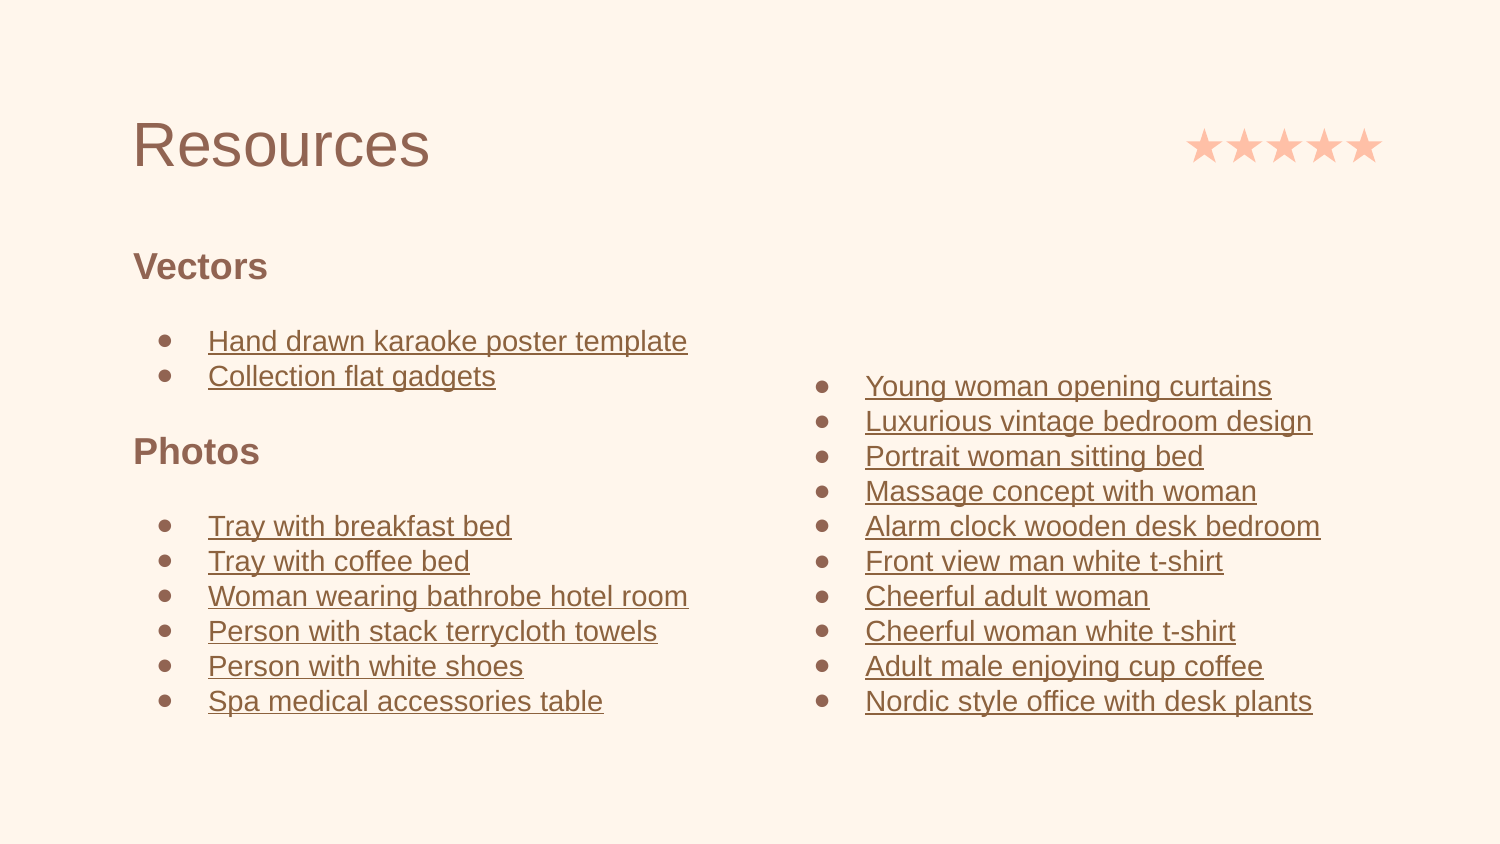

# Resources
Vectors

Hand drawn karaoke poster template
Collection flat gadgets

Photos

Tray with breakfast bed
Tray with coffee bed
Woman wearing bathrobe hotel room
Person with stack terrycloth towels
Person with white shoes
Spa medical accessories table

Young woman opening curtains
Luxurious vintage bedroom design
Portrait woman sitting bed
Massage concept with woman
Alarm clock wooden desk bedroom
Front view man white t-shirt
Cheerful adult woman
Cheerful woman white t-shirt
Adult male enjoying cup coffee
Nordic style office with desk plants